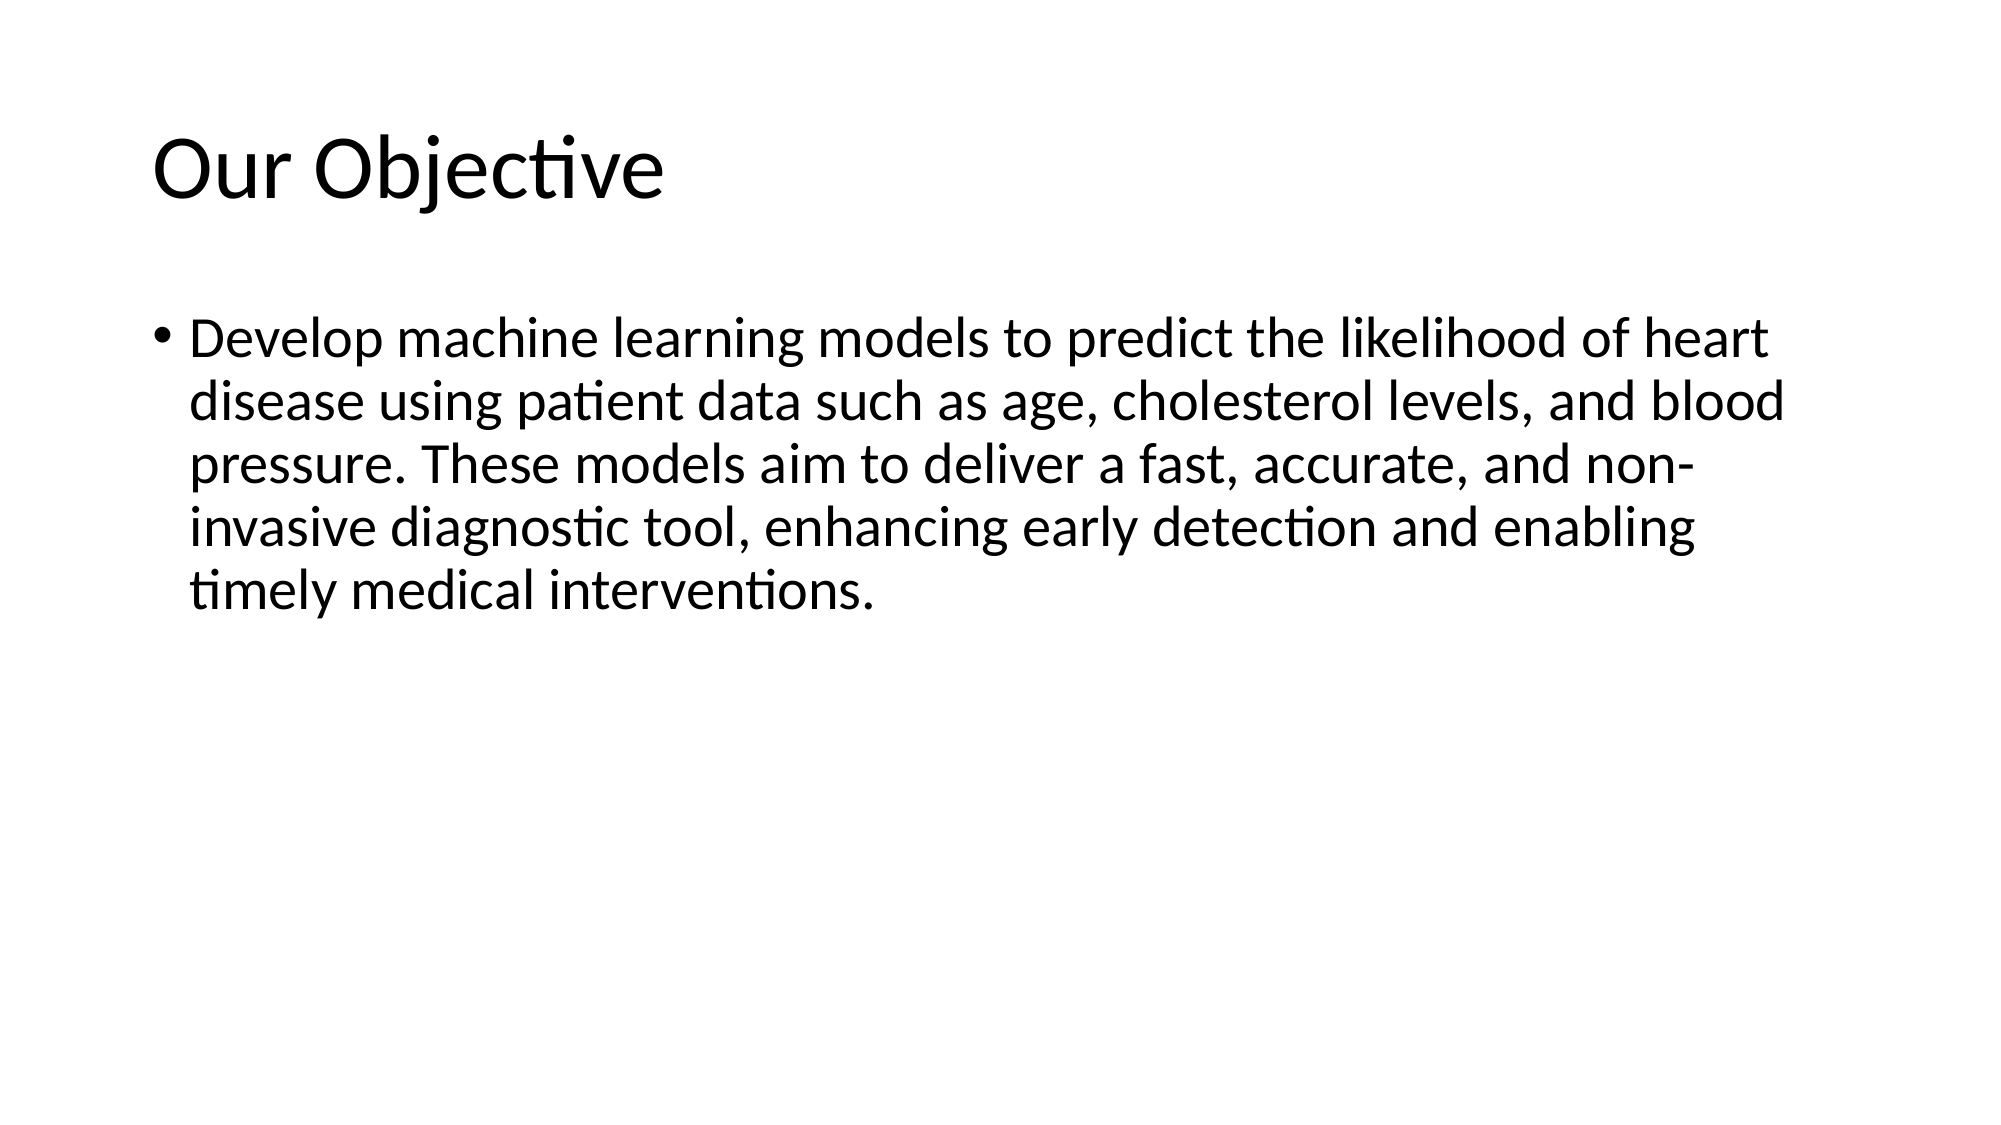

# Our Objective
Develop machine learning models to predict the likelihood of heart disease using patient data such as age, cholesterol levels, and blood pressure. These models aim to deliver a fast, accurate, and non-invasive diagnostic tool, enhancing early detection and enabling timely medical interventions.